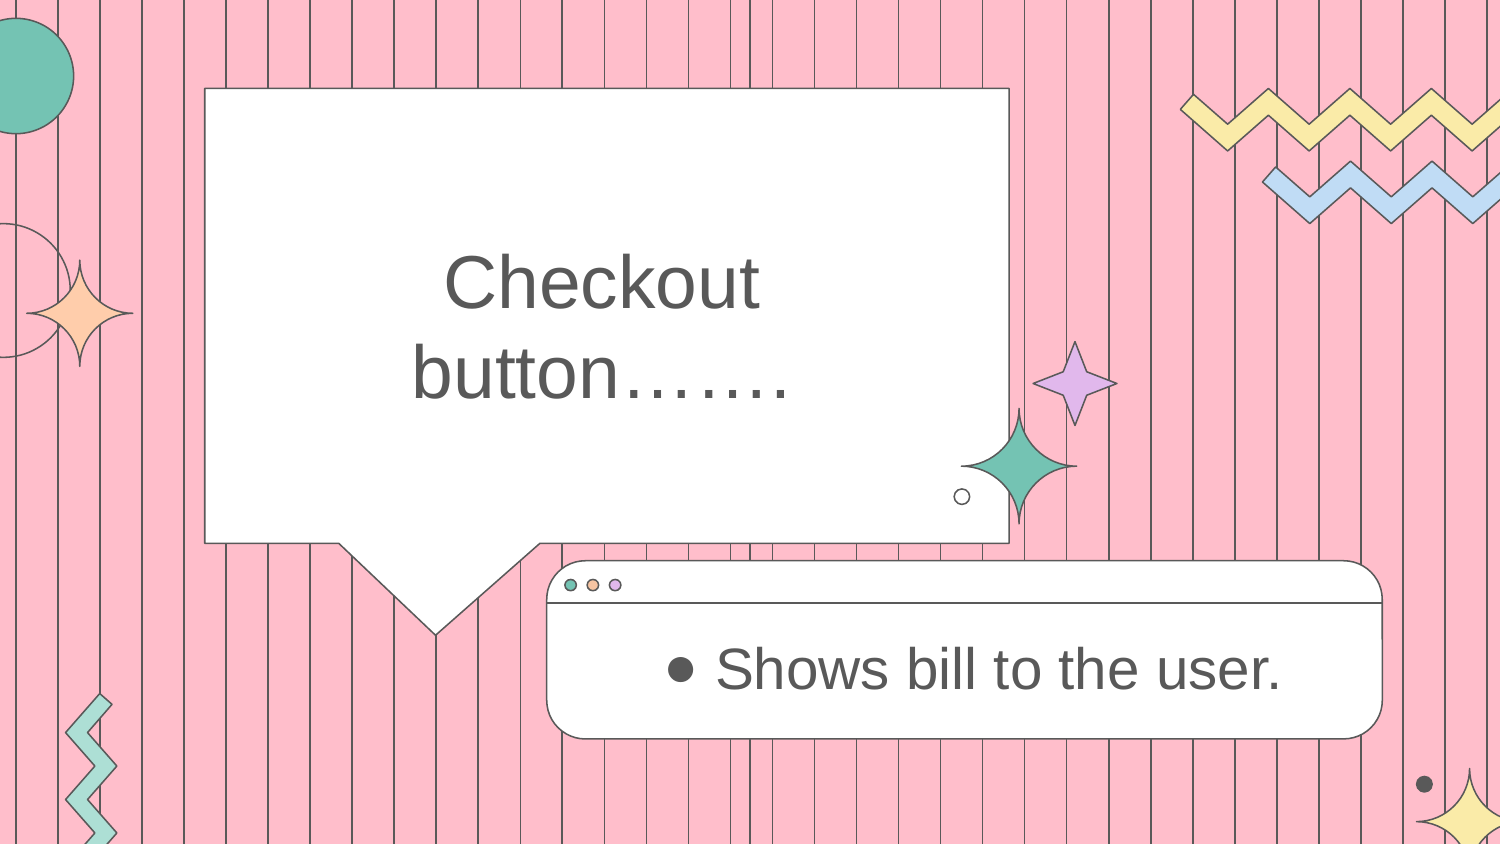

# Checkout button…….

Shows bill to the user.